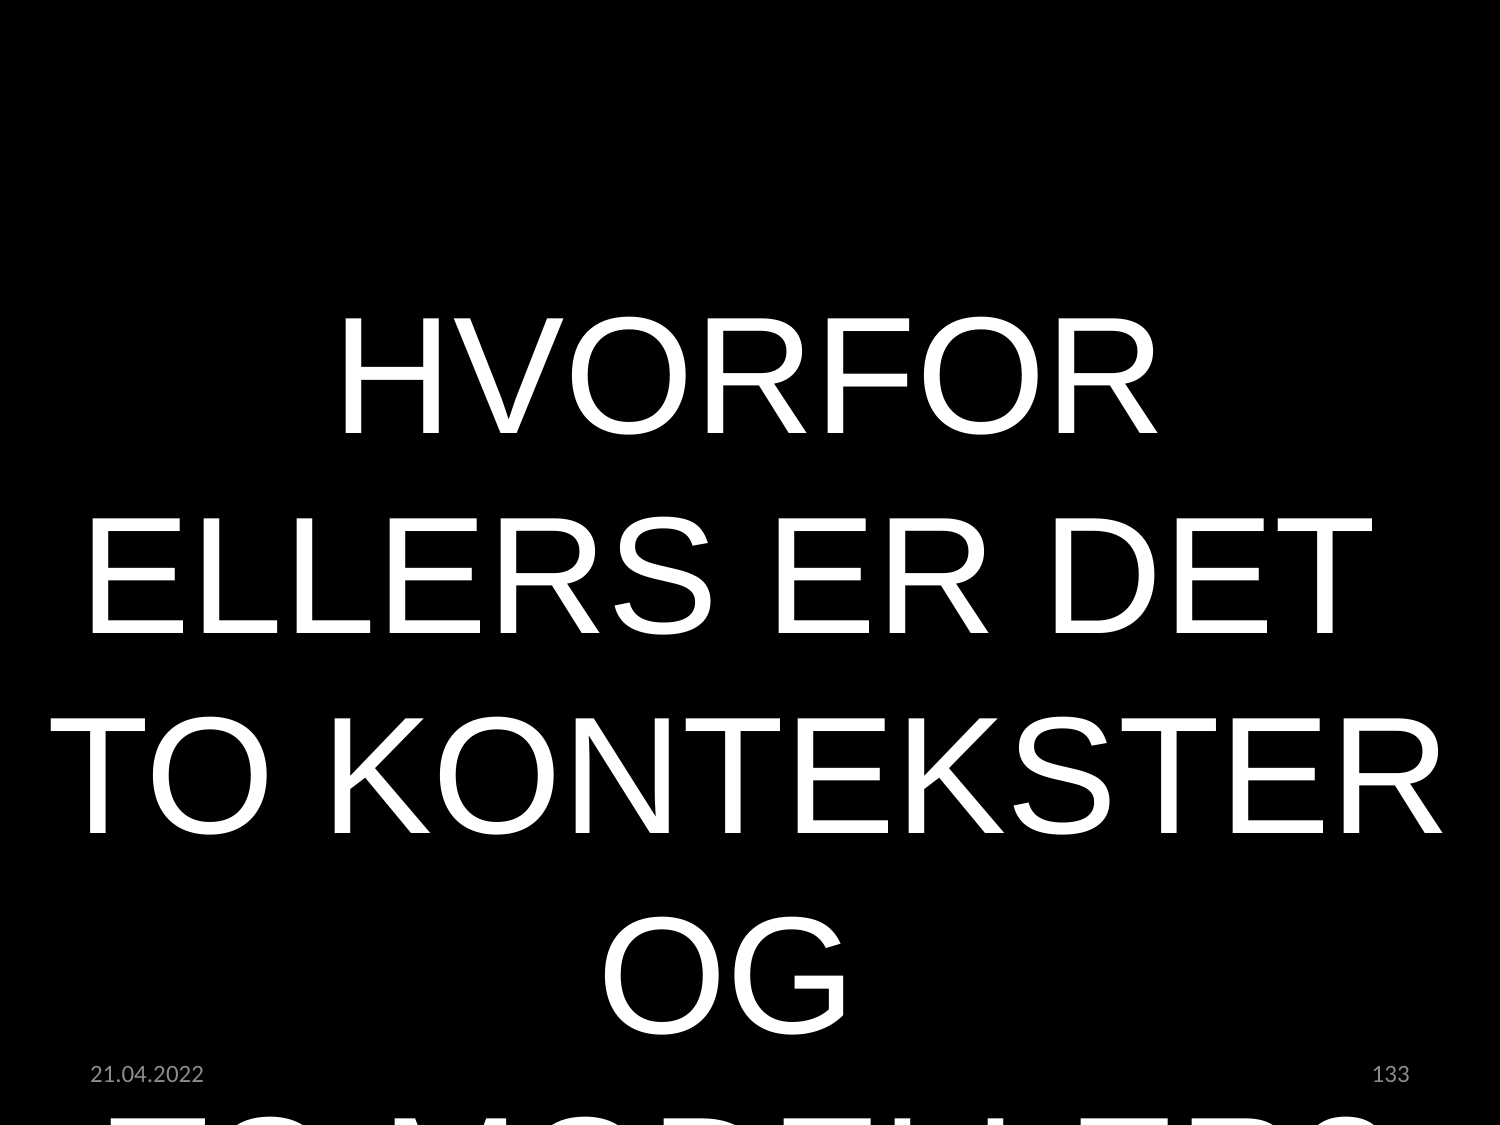

HVORFOR ELLERS ER DET
TO KONTEKSTER OG
TO MODELLER?
21.04.2022
133